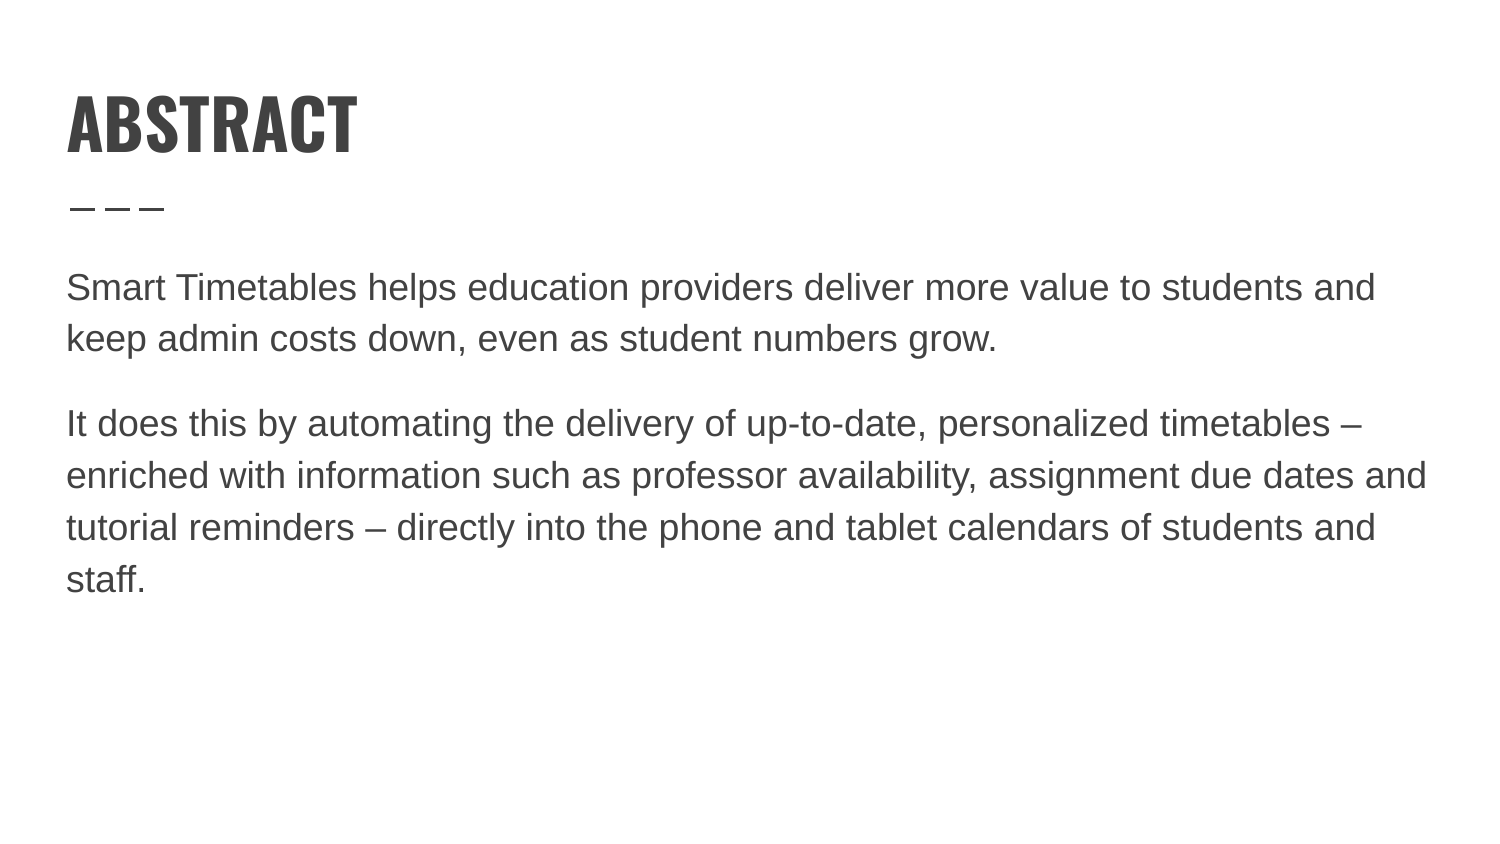

# ABSTRACT
Smart Timetables helps education providers deliver more value to students and keep admin costs down, even as student numbers grow.
It does this by automating the delivery of up-to-date, personalized timetables – enriched with information such as professor availability, assignment due dates and tutorial reminders – directly into the phone and tablet calendars of students and staff.